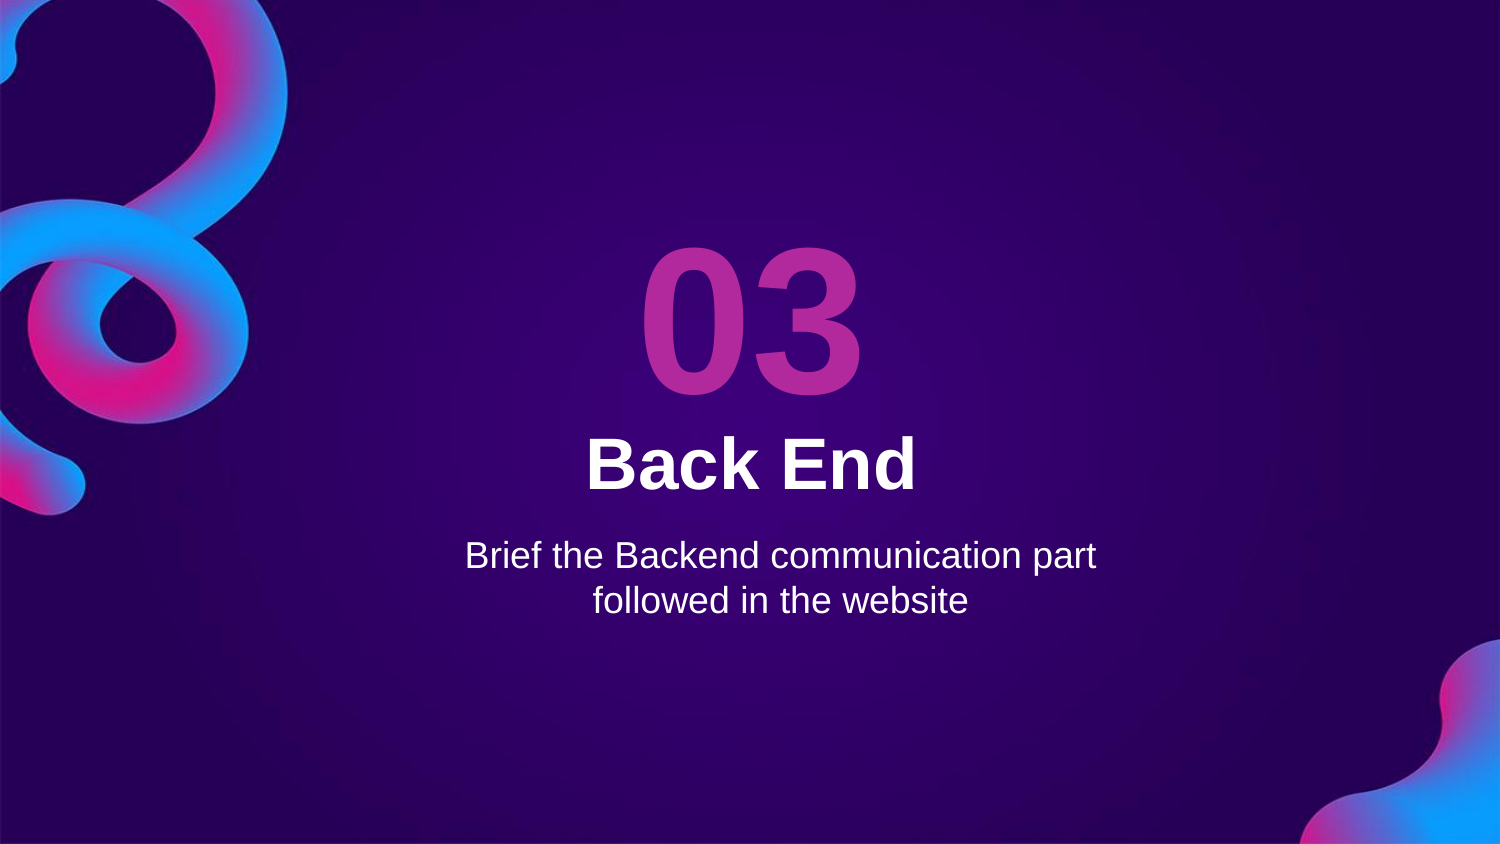

03
# Back End
Brief the Backend communication part followed in the website